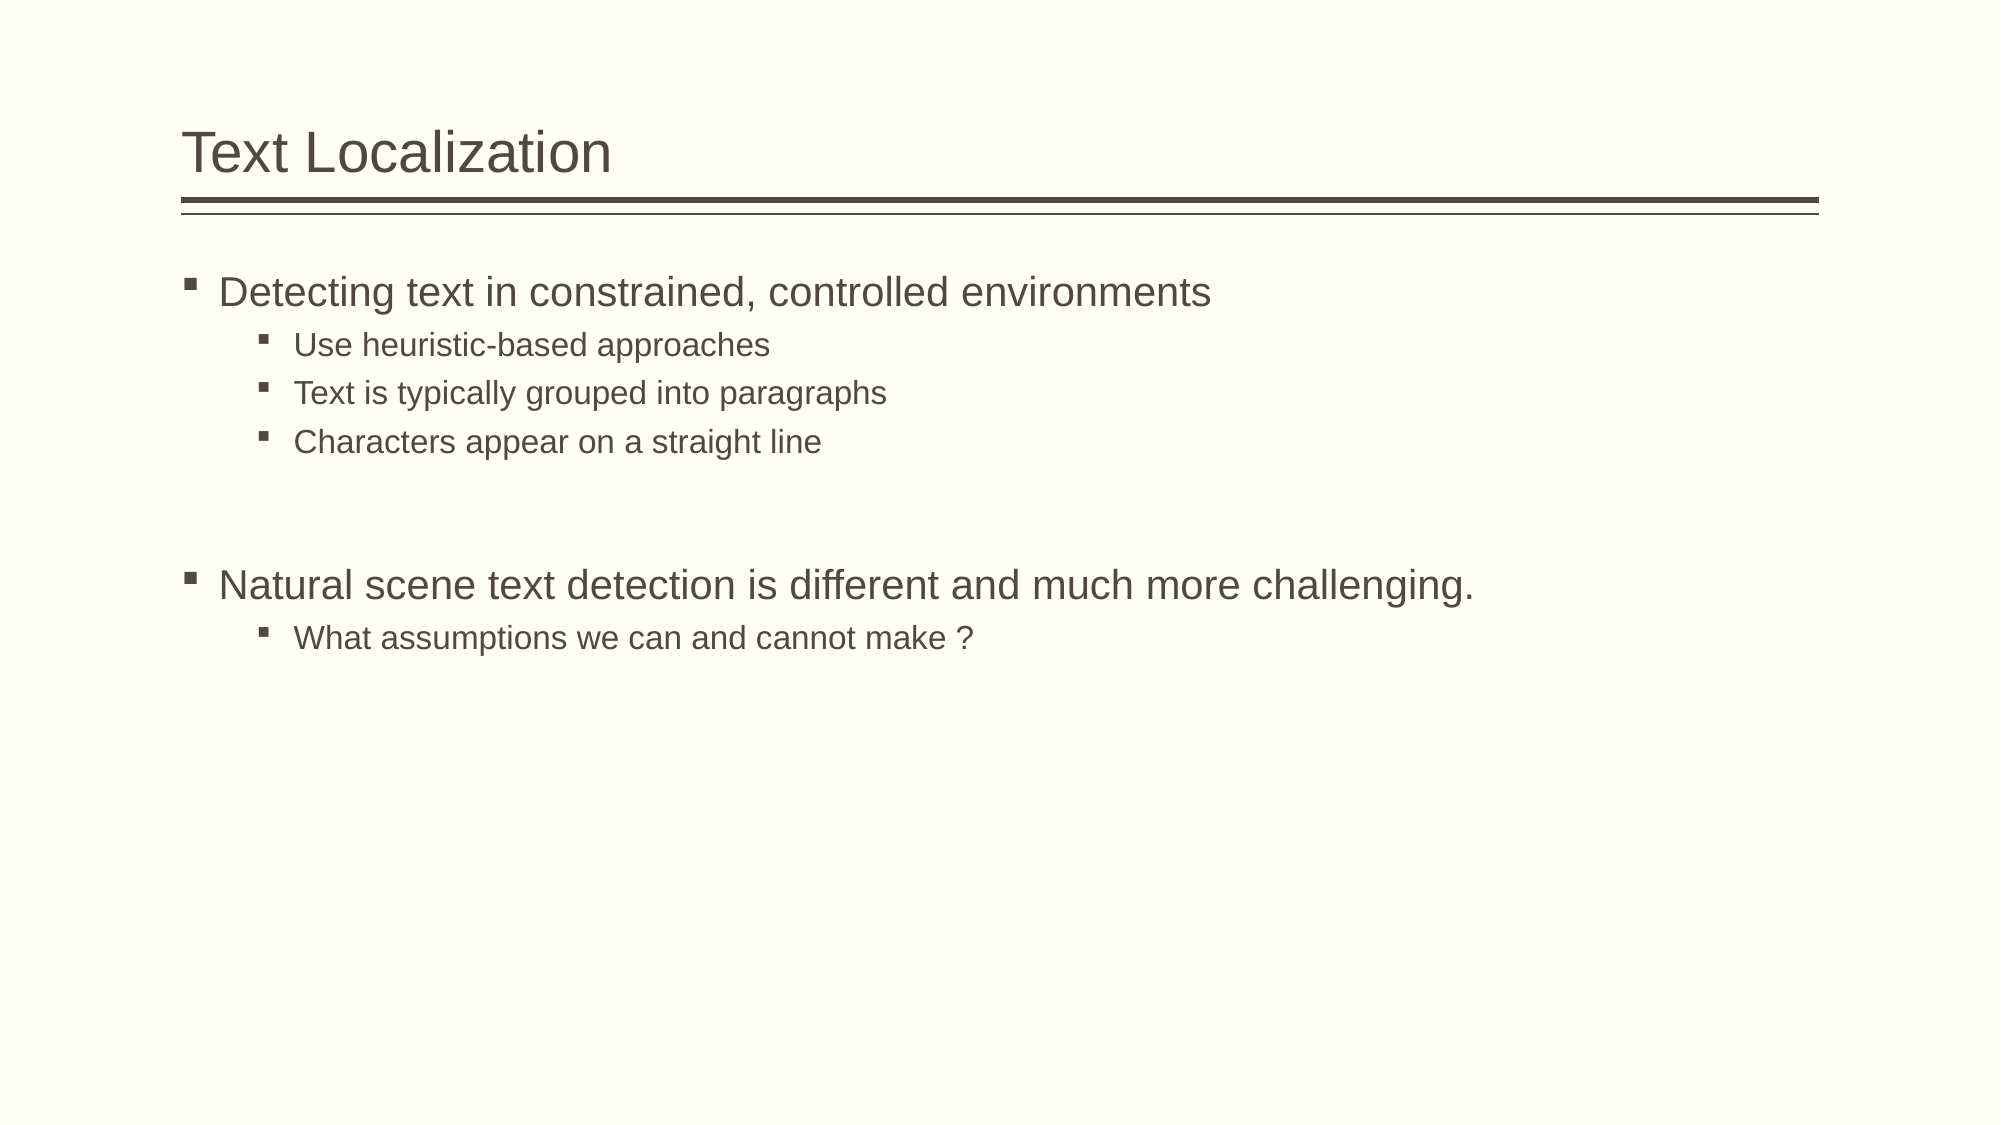

# Text Localization
Detecting text in constrained, controlled environments
Use heuristic-based approaches
Text is typically grouped into paragraphs
Characters appear on a straight line

Natural scene text detection is different and much more challenging.
What assumptions we can and cannot make ?